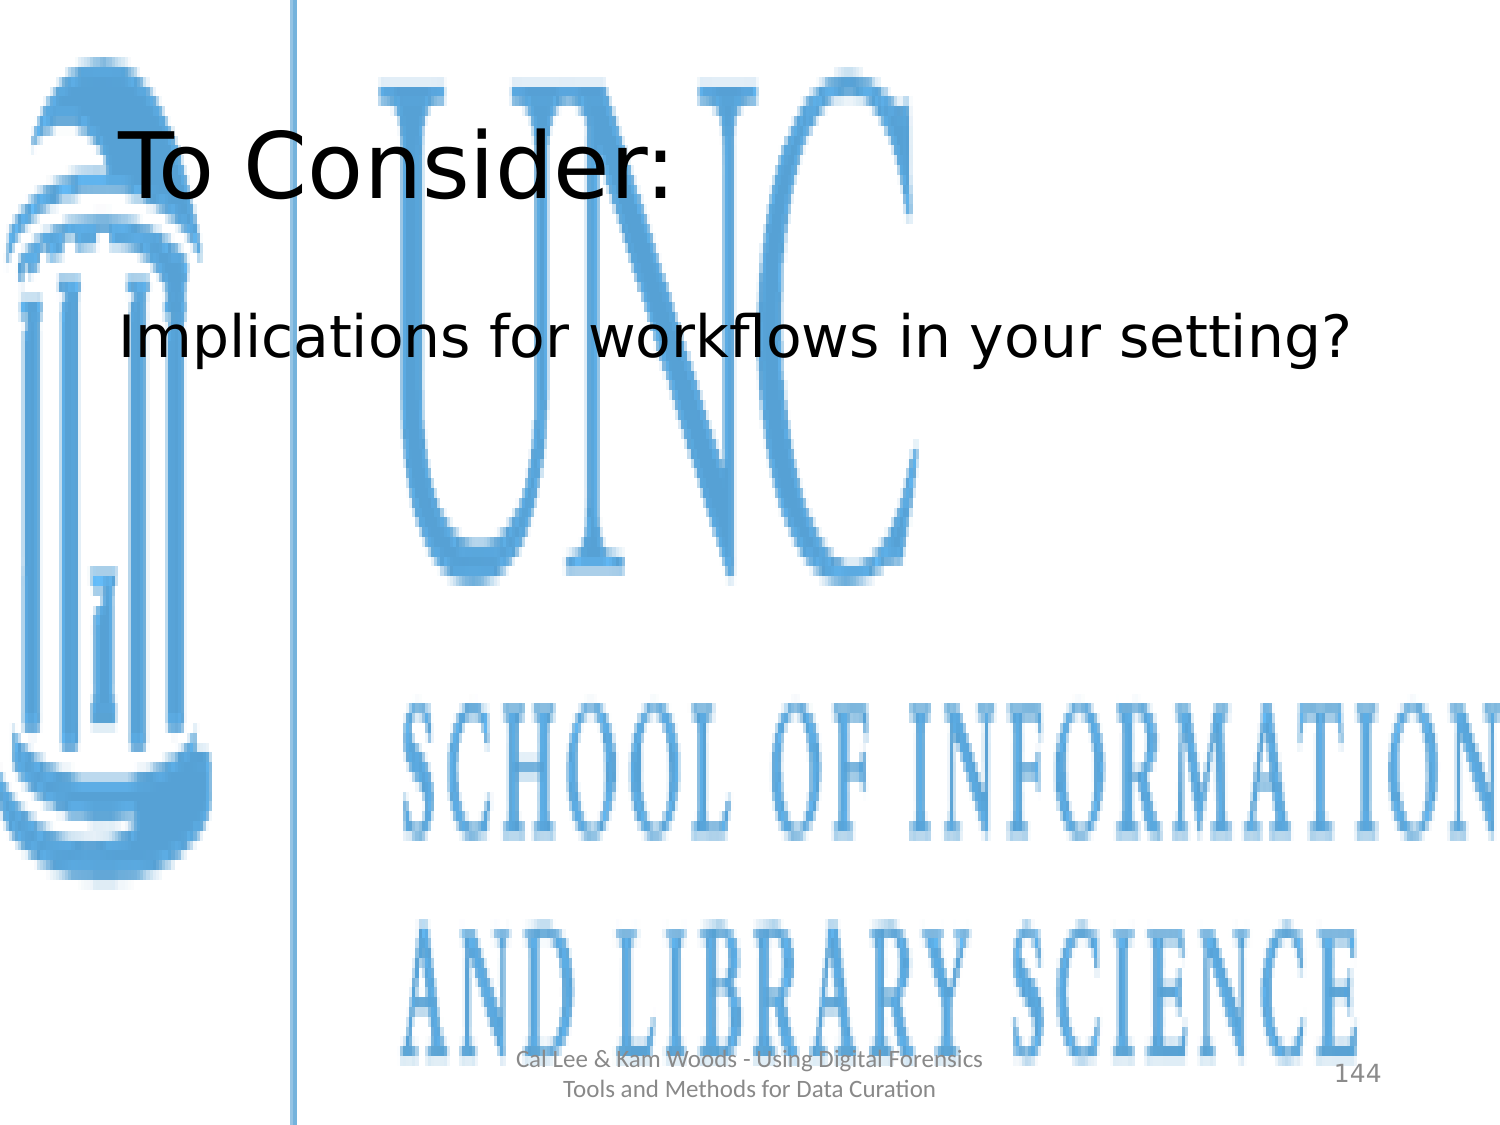

# To Consider:
Implications for workflows in your setting?

Cal Lee & Kam Woods - Using Digital Forensics Tools and Methods for Data Curation
144